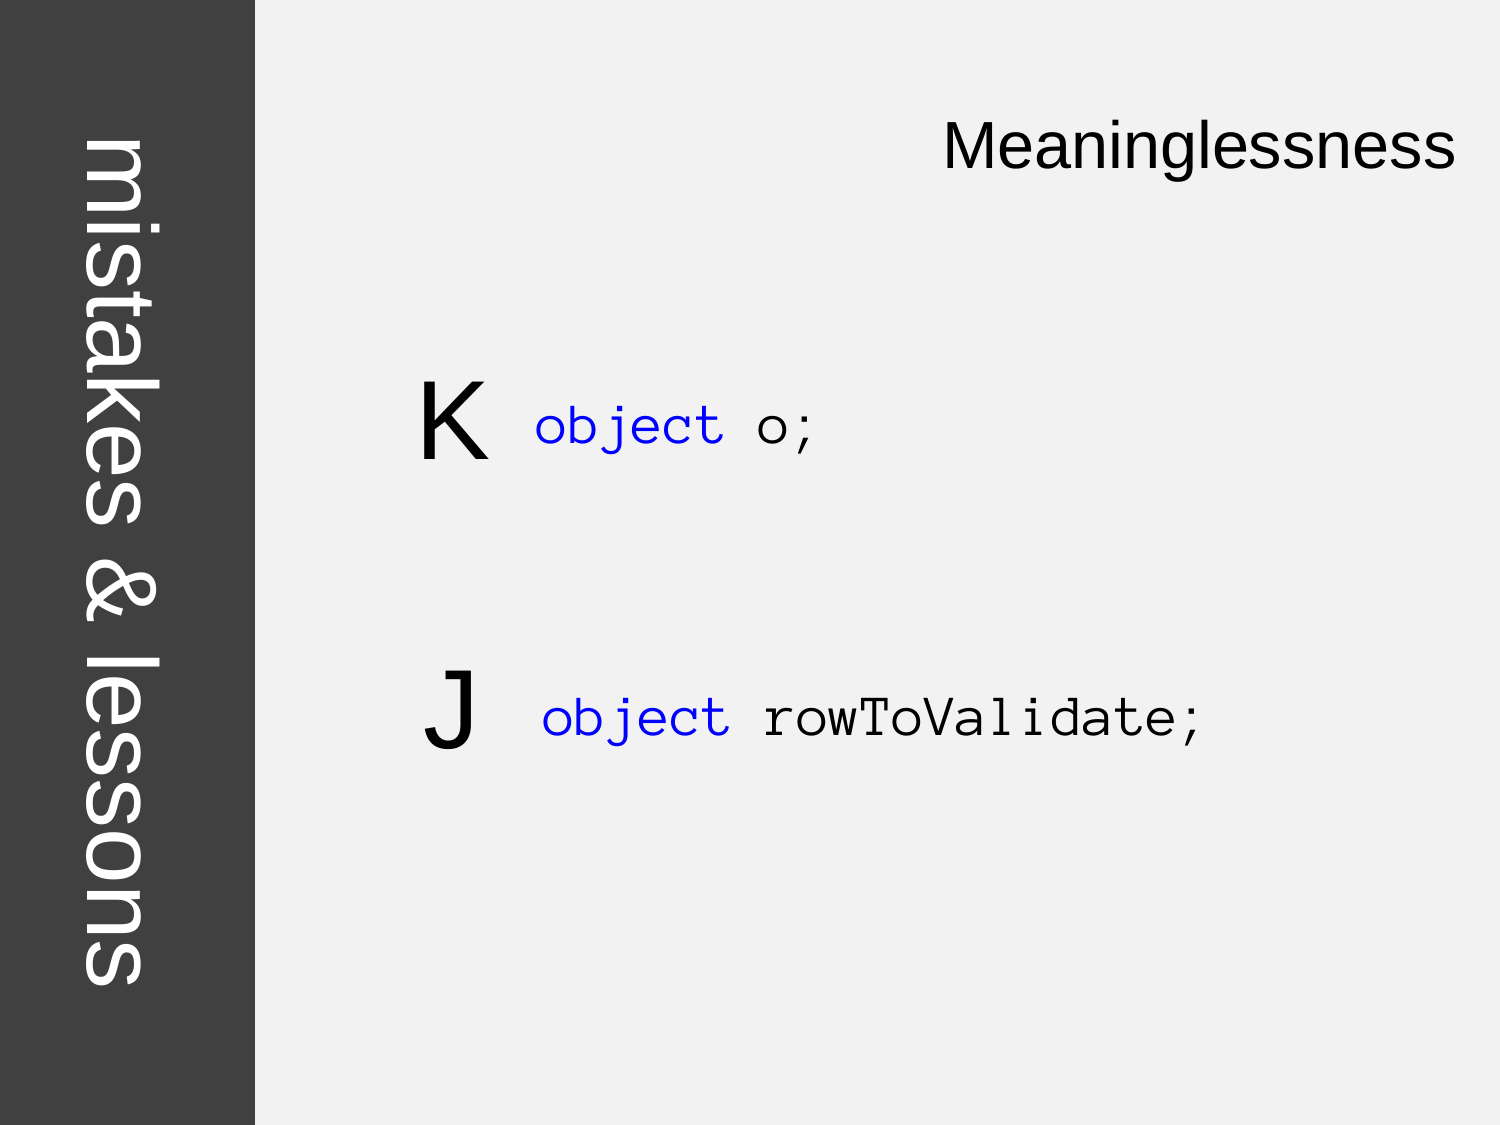

Meaninglessness
K
object o;
J
object rowToValidate;